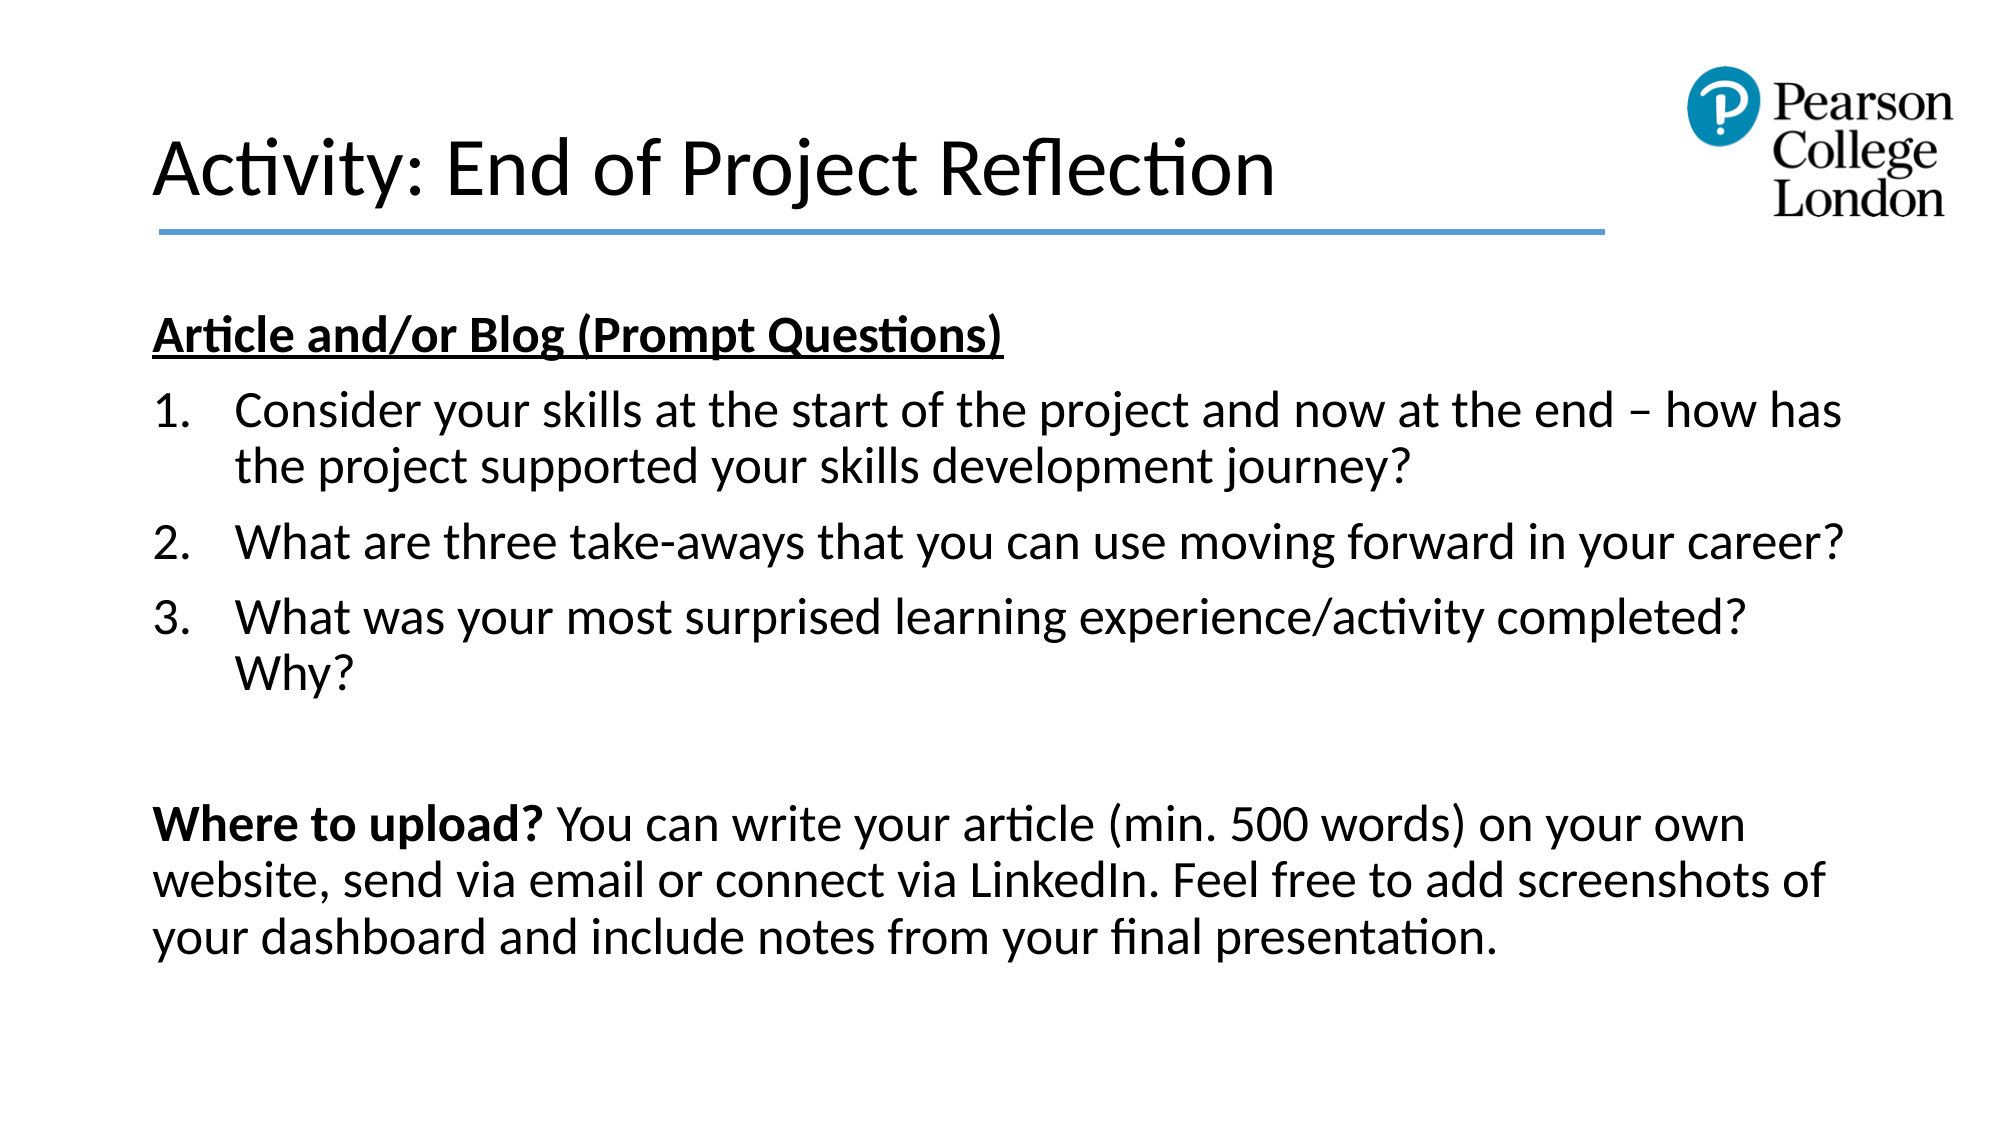

# Activity: End of Project Reflection
Article and/or Blog (Prompt Questions)
Consider your skills at the start of the project and now at the end – how has the project supported your skills development journey?
What are three take-aways that you can use moving forward in your career?
What was your most surprised learning experience/activity completed? Why?

Where to upload? You can write your article (min. 500 words) on your own website, send via email or connect via LinkedIn. Feel free to add screenshots of your dashboard and include notes from your final presentation.